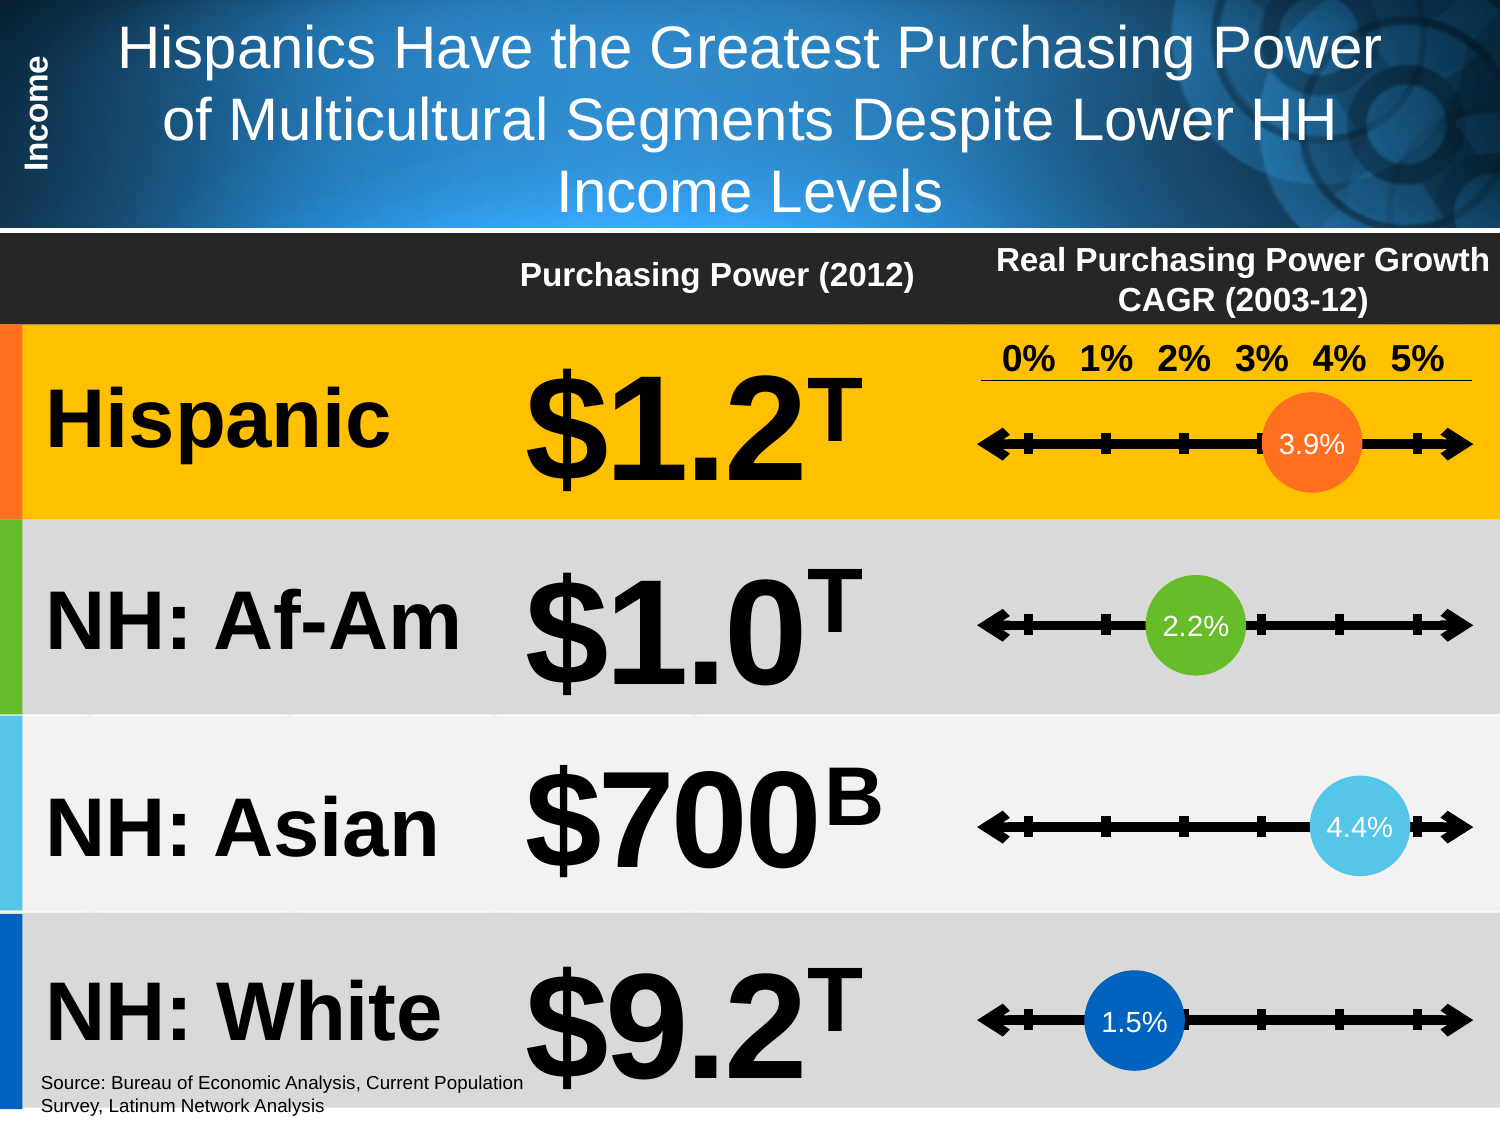

# Hispanics Have the Greatest Purchasing Power of Multicultural Segments Despite Lower HH Income Levels
Income

Real Purchasing Power Growth CAGR (2003-12)
Purchasing Power (2012)
$1.2

0%
1%
2%
3%
4%
5%
Hispanic
T
3.9%
$1.0

NH: Af-Am
T
2.2%
$700

B
NH: Asian
4.4%

$9.2
NH: White
T
1.5%
19
Source: Bureau of Economic Analysis, Current Population Survey, Latinum Network Analysis